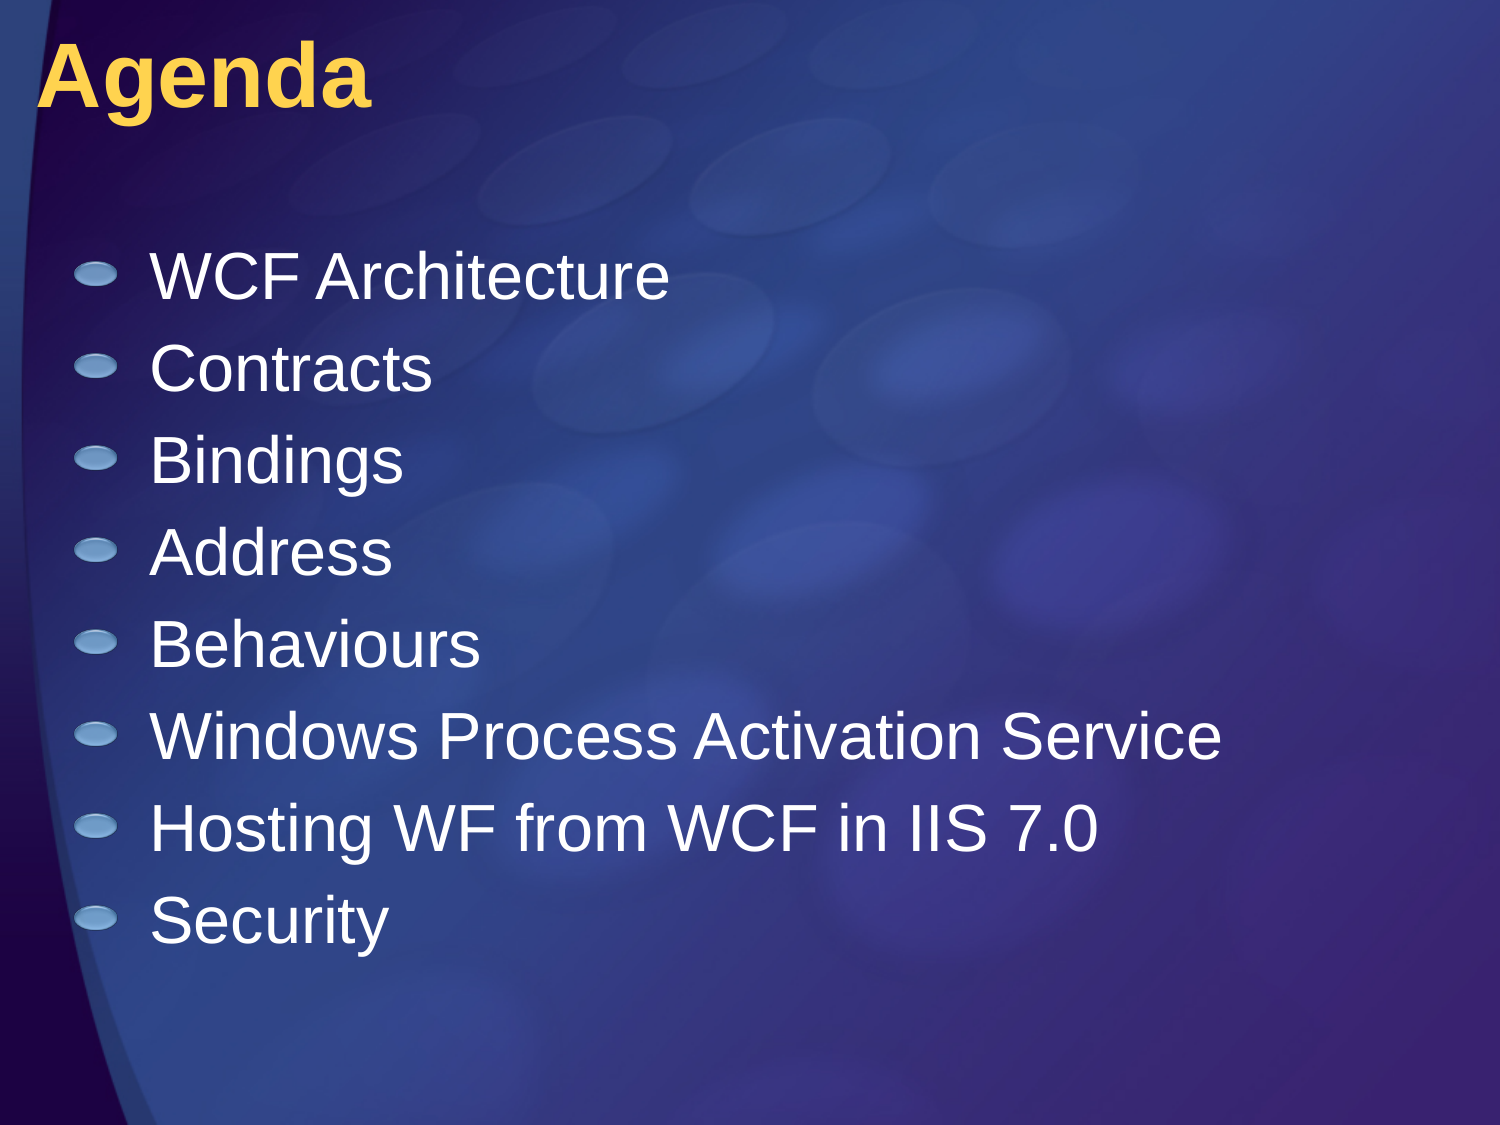

# Agenda
WCF Architecture
Contracts
Bindings
Address
Behaviours
Windows Process Activation Service
Hosting WF from WCF in IIS 7.0
Security